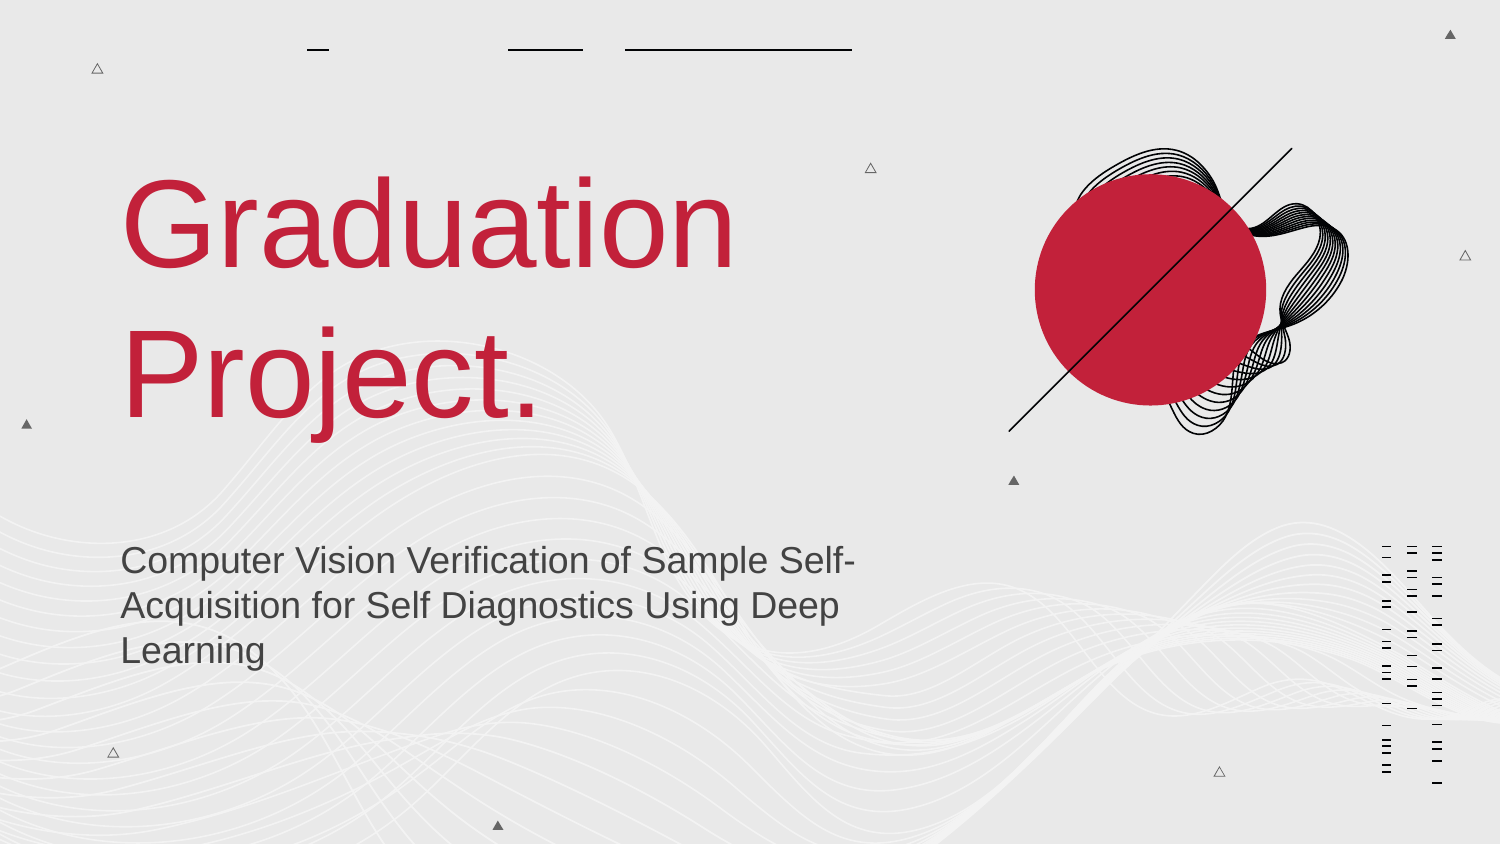

# Graduation Project.

Computer Vision Verification of Sample Self-Acquisition for Self Diagnostics Using Deep Learning